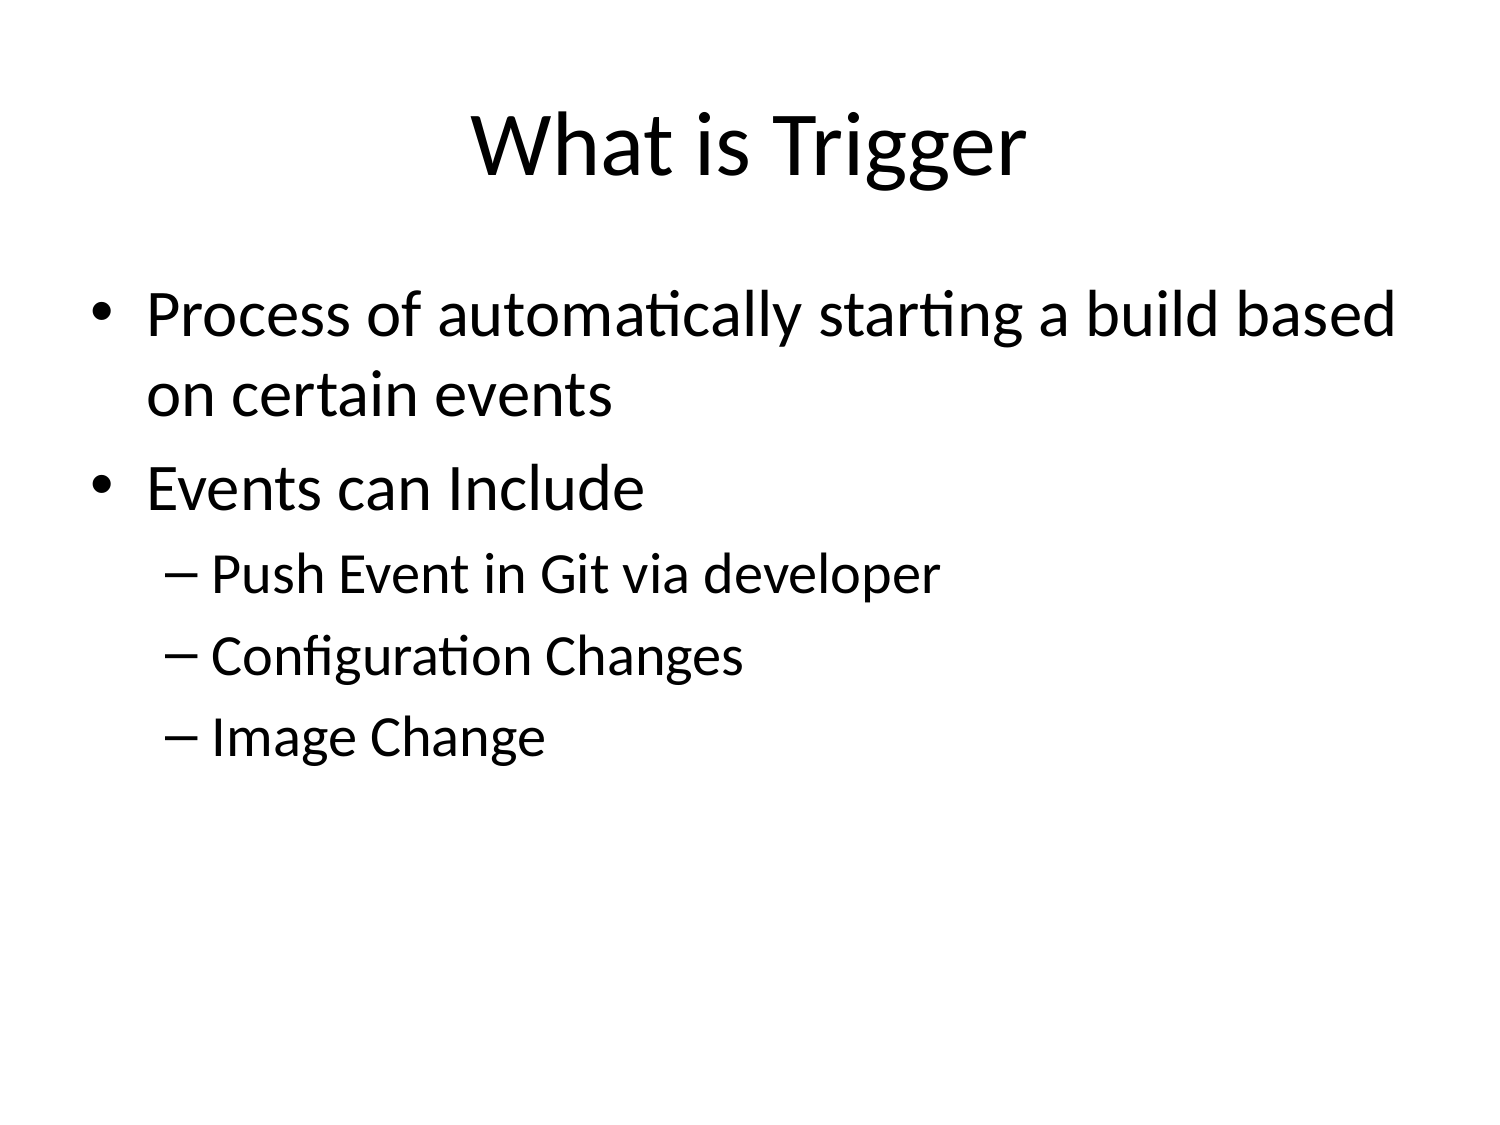

# What is Trigger
Process of automatically starting a build based on certain events
Events can Include
Push Event in Git via developer
Configuration Changes
Image Change